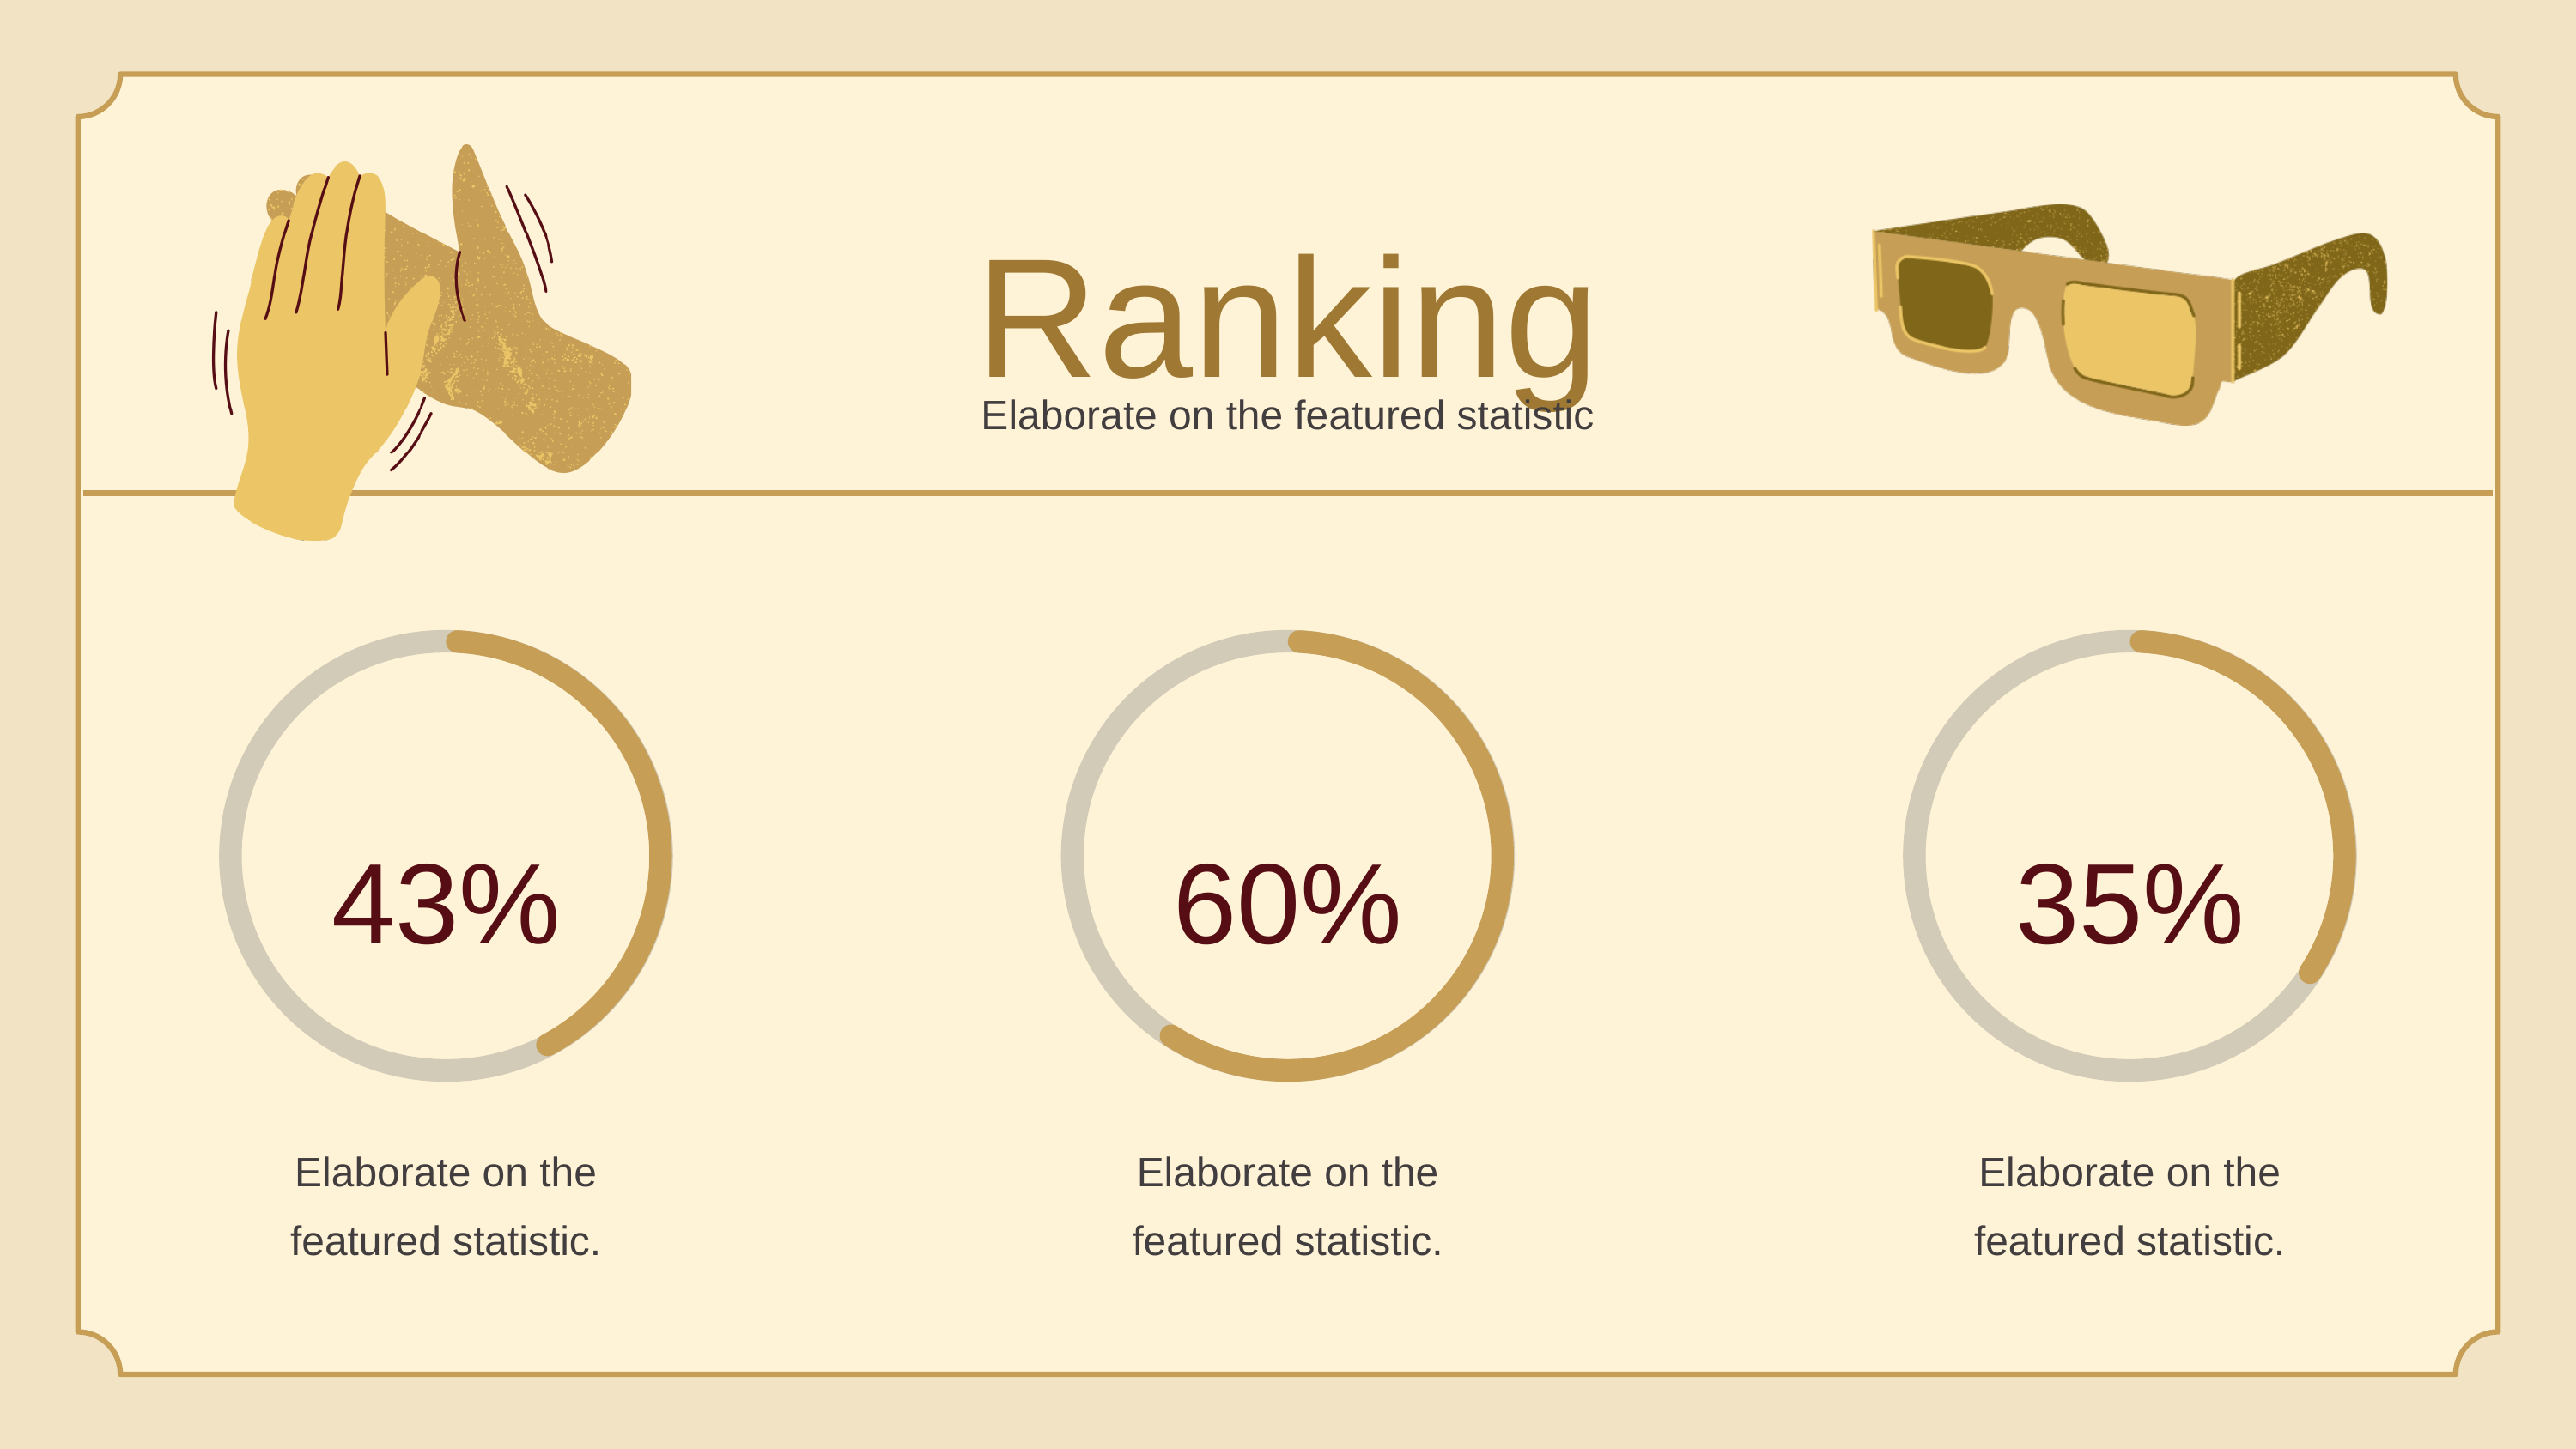

Ranking

Elaborate on the featured statistic

43%

60%

35%
Elaborate on the featured statistic.
Elaborate on the featured statistic.
Elaborate on the featured statistic.